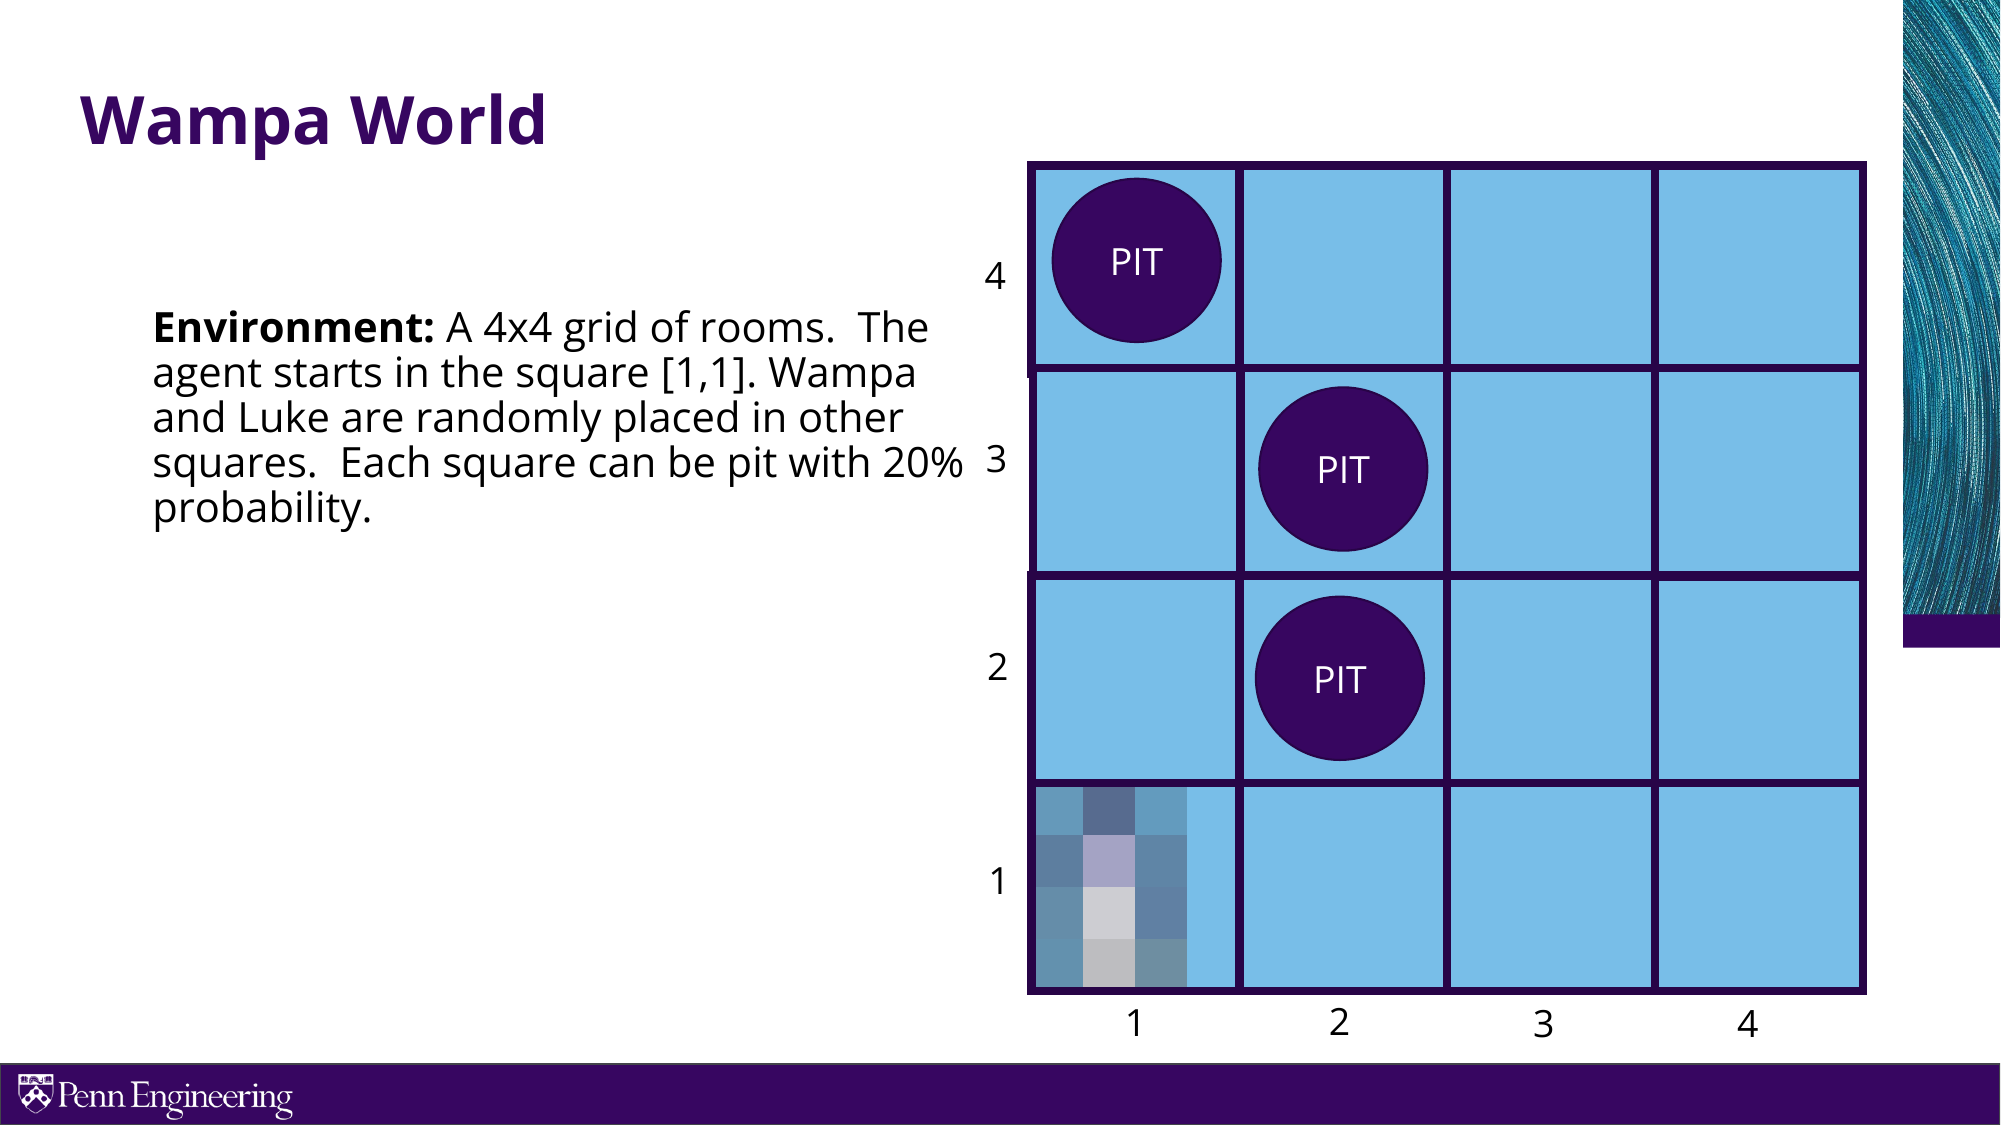

# Wampa World

PIT
4
Environment: A 4x4 grid of rooms.  The agent starts in the square [1,1]. Wampa and Luke are randomly placed in other squares.  Each square can be pit with 20% probability.

PIT
3

PIT
2

1
2
1
4
3